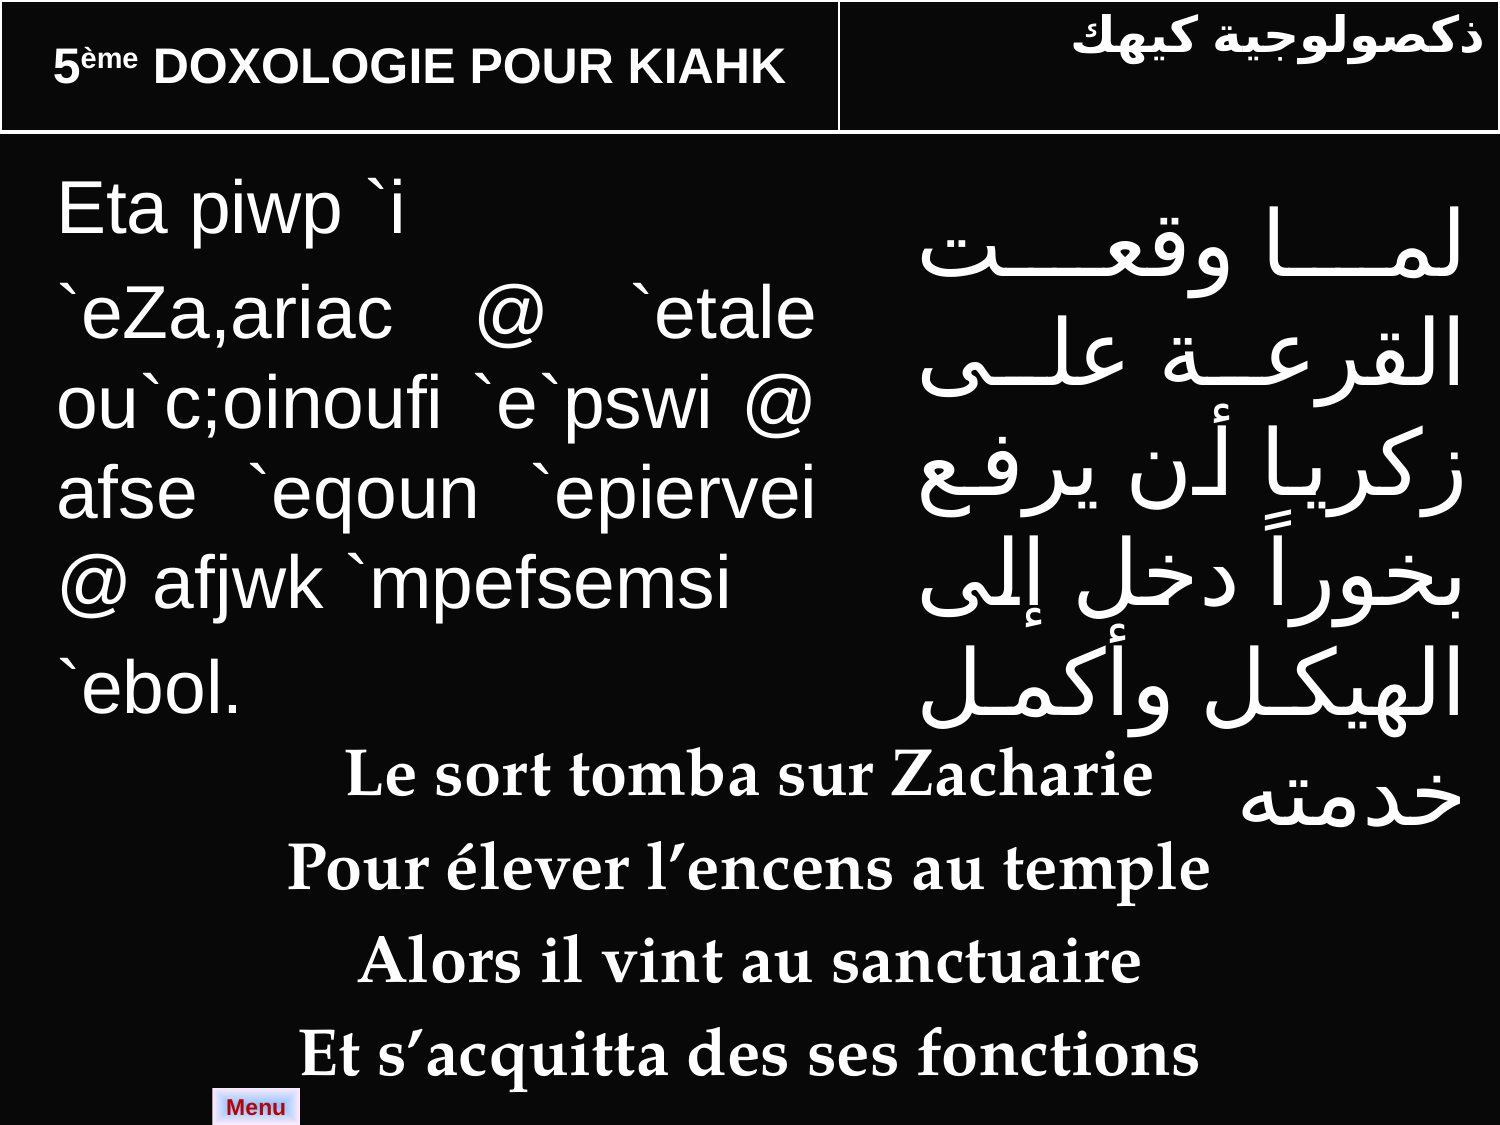

| 5ème DOXOLOGIE POUR KIAHK | ذكصولوجية كيهك |
| --- | --- |
Eta piwp `i
`eZa,ariac @ `etale ou`c;oinoufi `e`pswi @ afse `eqoun `epiervei @ afjwk `mpefsemsi
`ebol.
لما وقعت القرعة على زكريا أن يرفع بخوراً دخل إلى الهيكل وأكمل خدمته
Le sort tomba sur Zacharie
Pour élever l’encens au temple
Alors il vint au sanctuaire
Et s’acquitta des ses fonctions
Menu